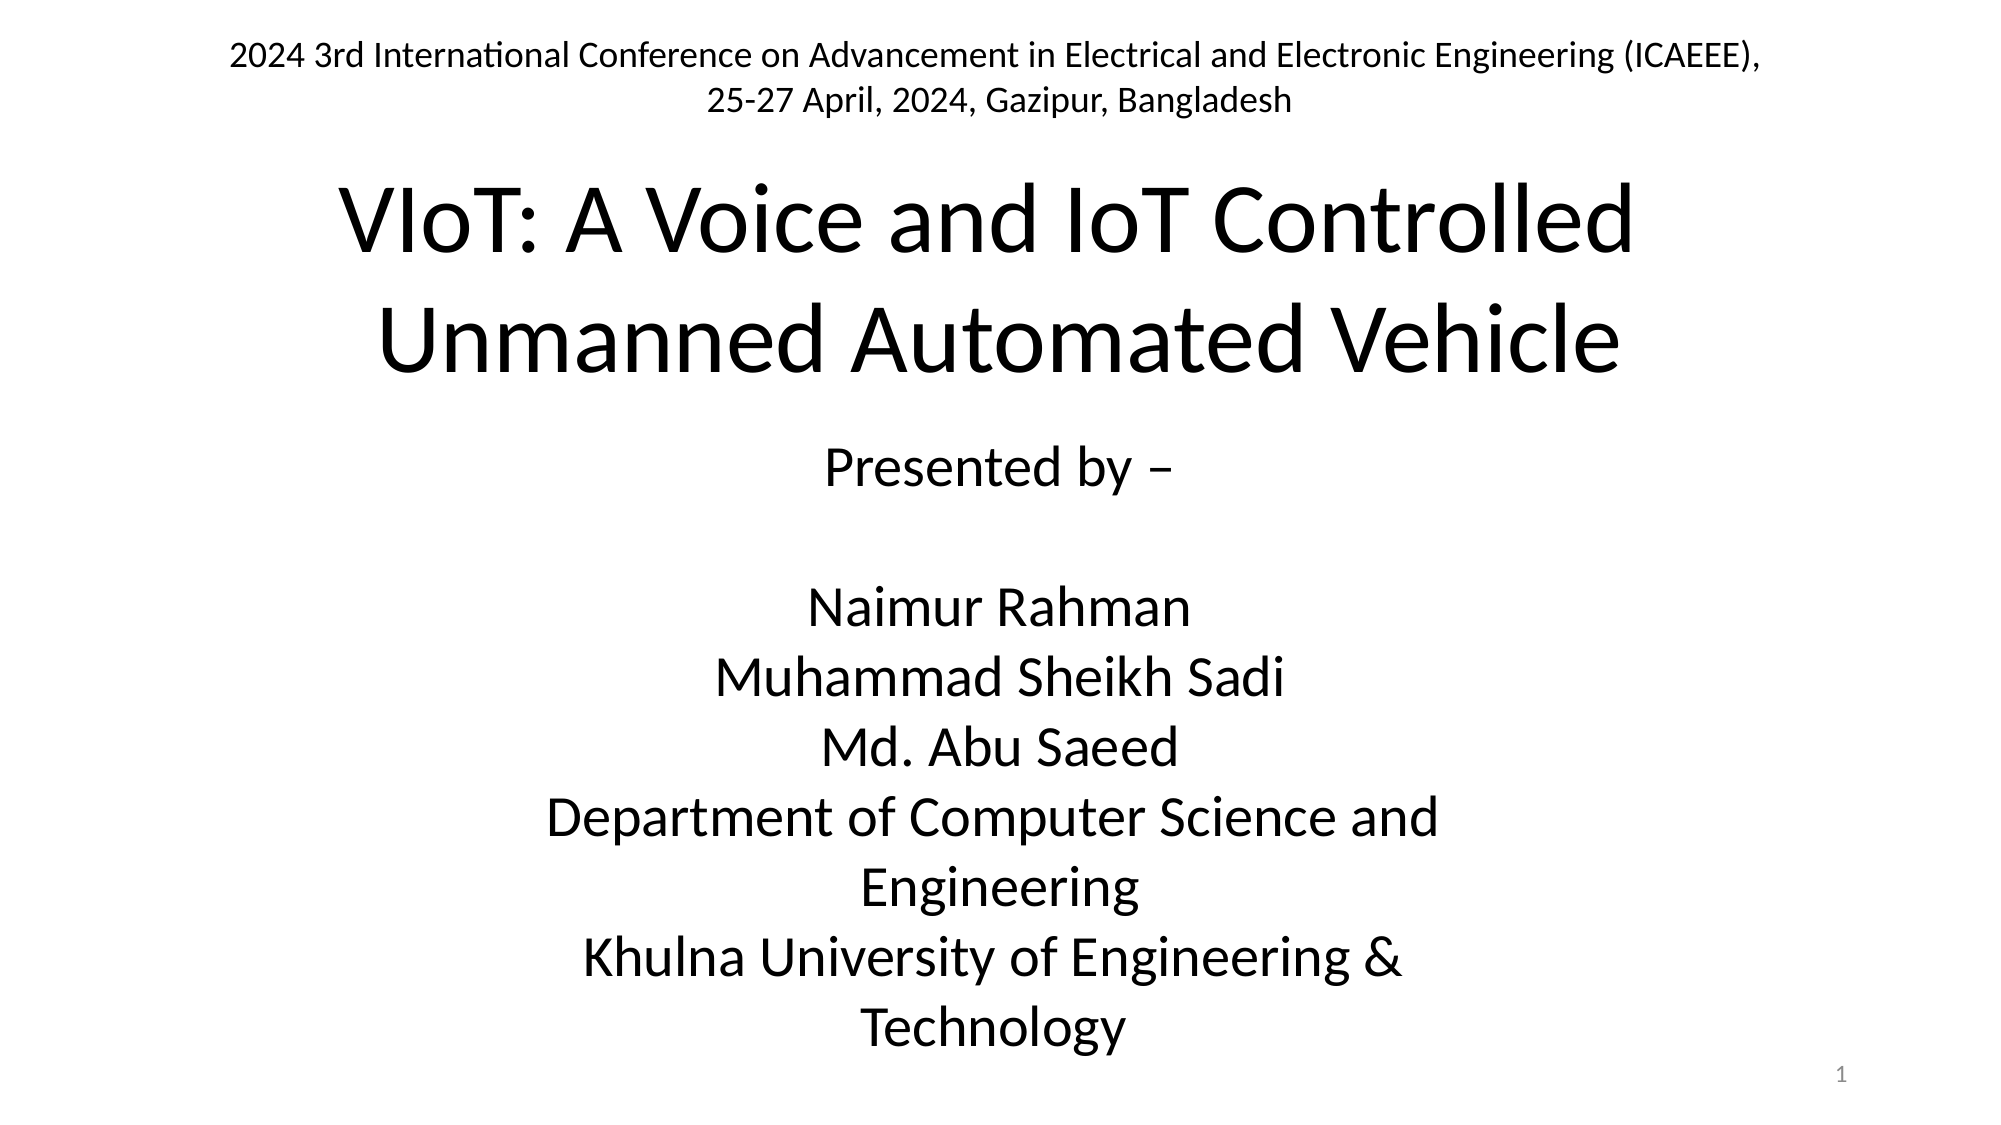

2024 3rd International Conference on Advancement in Electrical and Electronic Engineering (ICAEEE),
25-27 April, 2024, Gazipur, Bangladesh
VIoT: A Voice and IoT Controlled
Unmanned Automated Vehicle
Presented by –

Naimur Rahman
Muhammad Sheikh Sadi
Md. Abu Saeed
Department of Computer Science and
Engineering
Khulna University of Engineering &
Technology
1